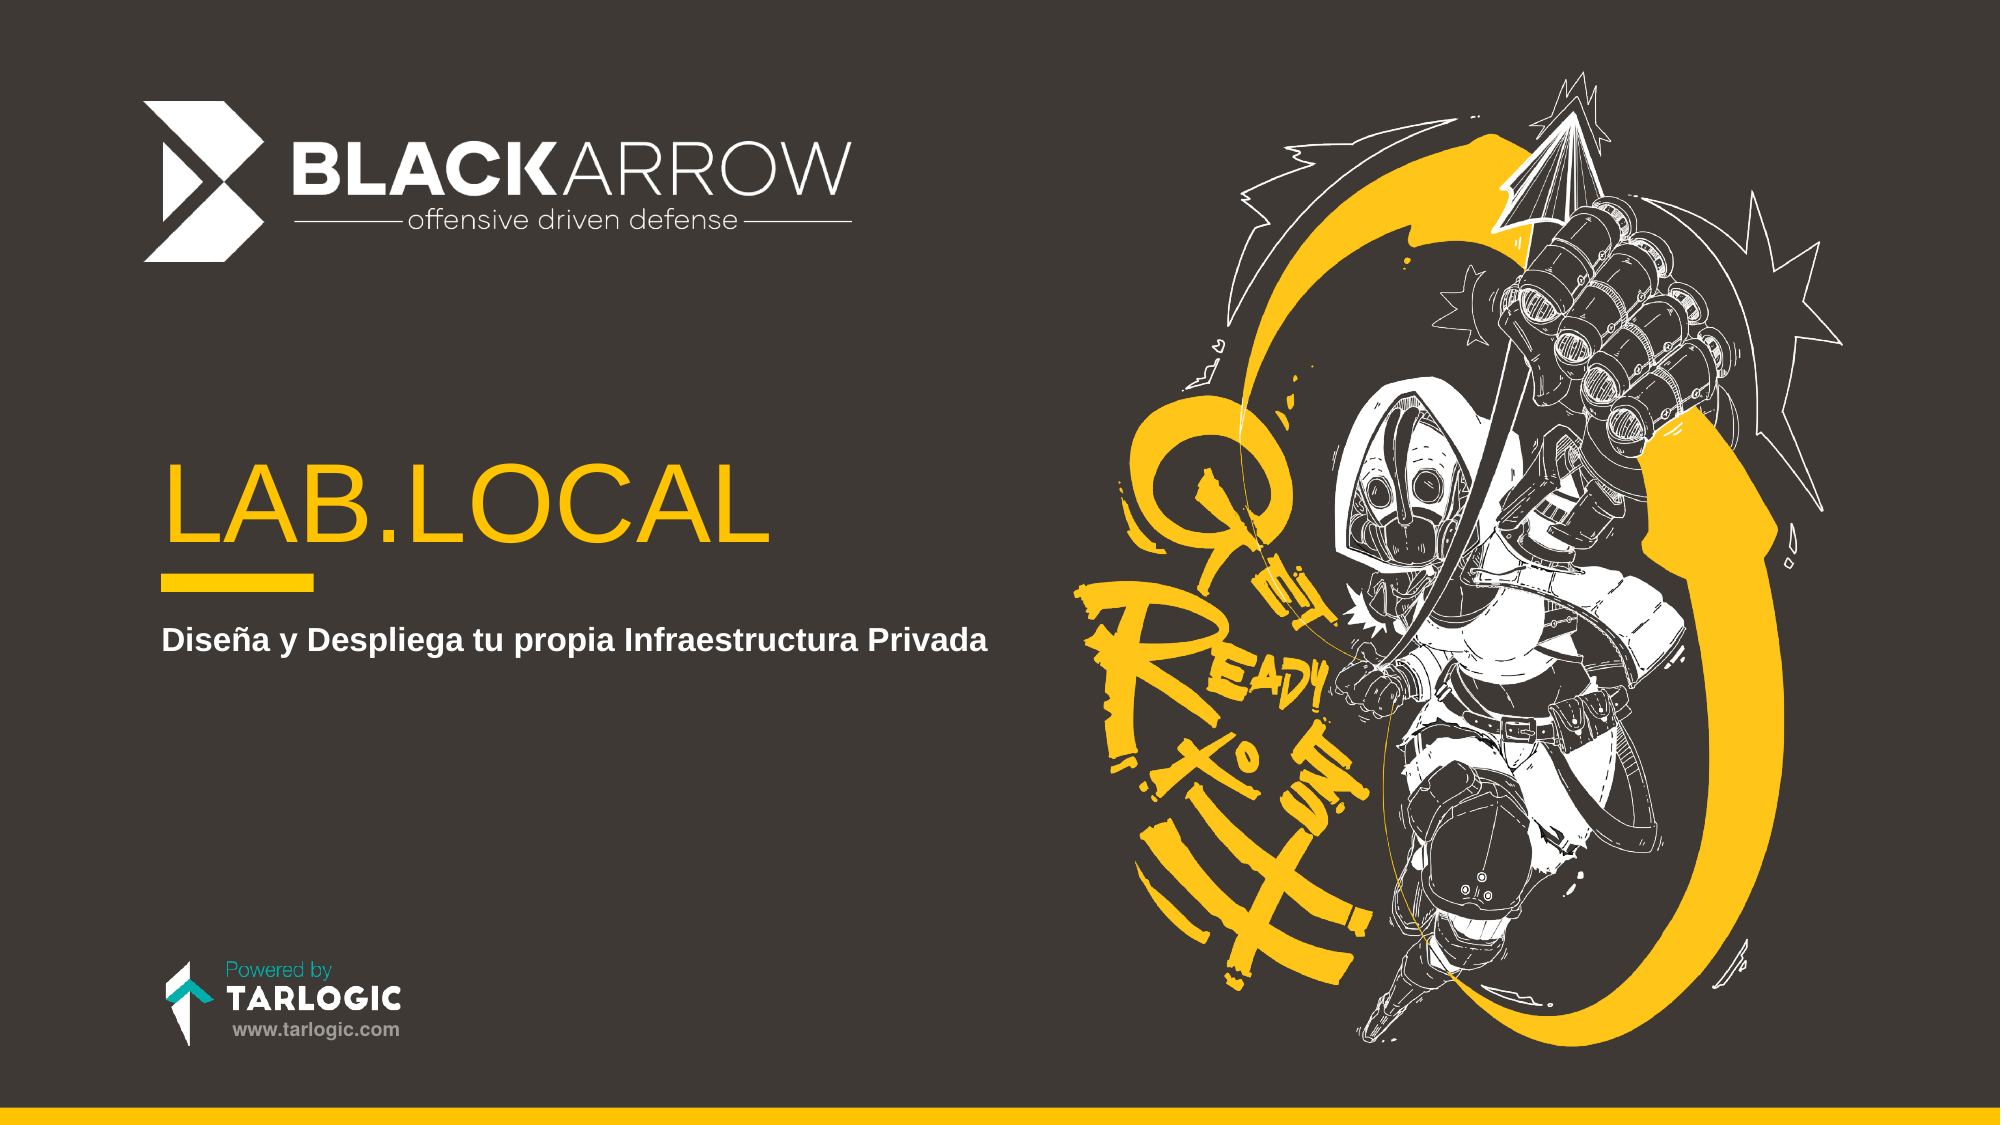

LAB.LOCAL

Diseña y Despliega tu propia Infraestructura Privada